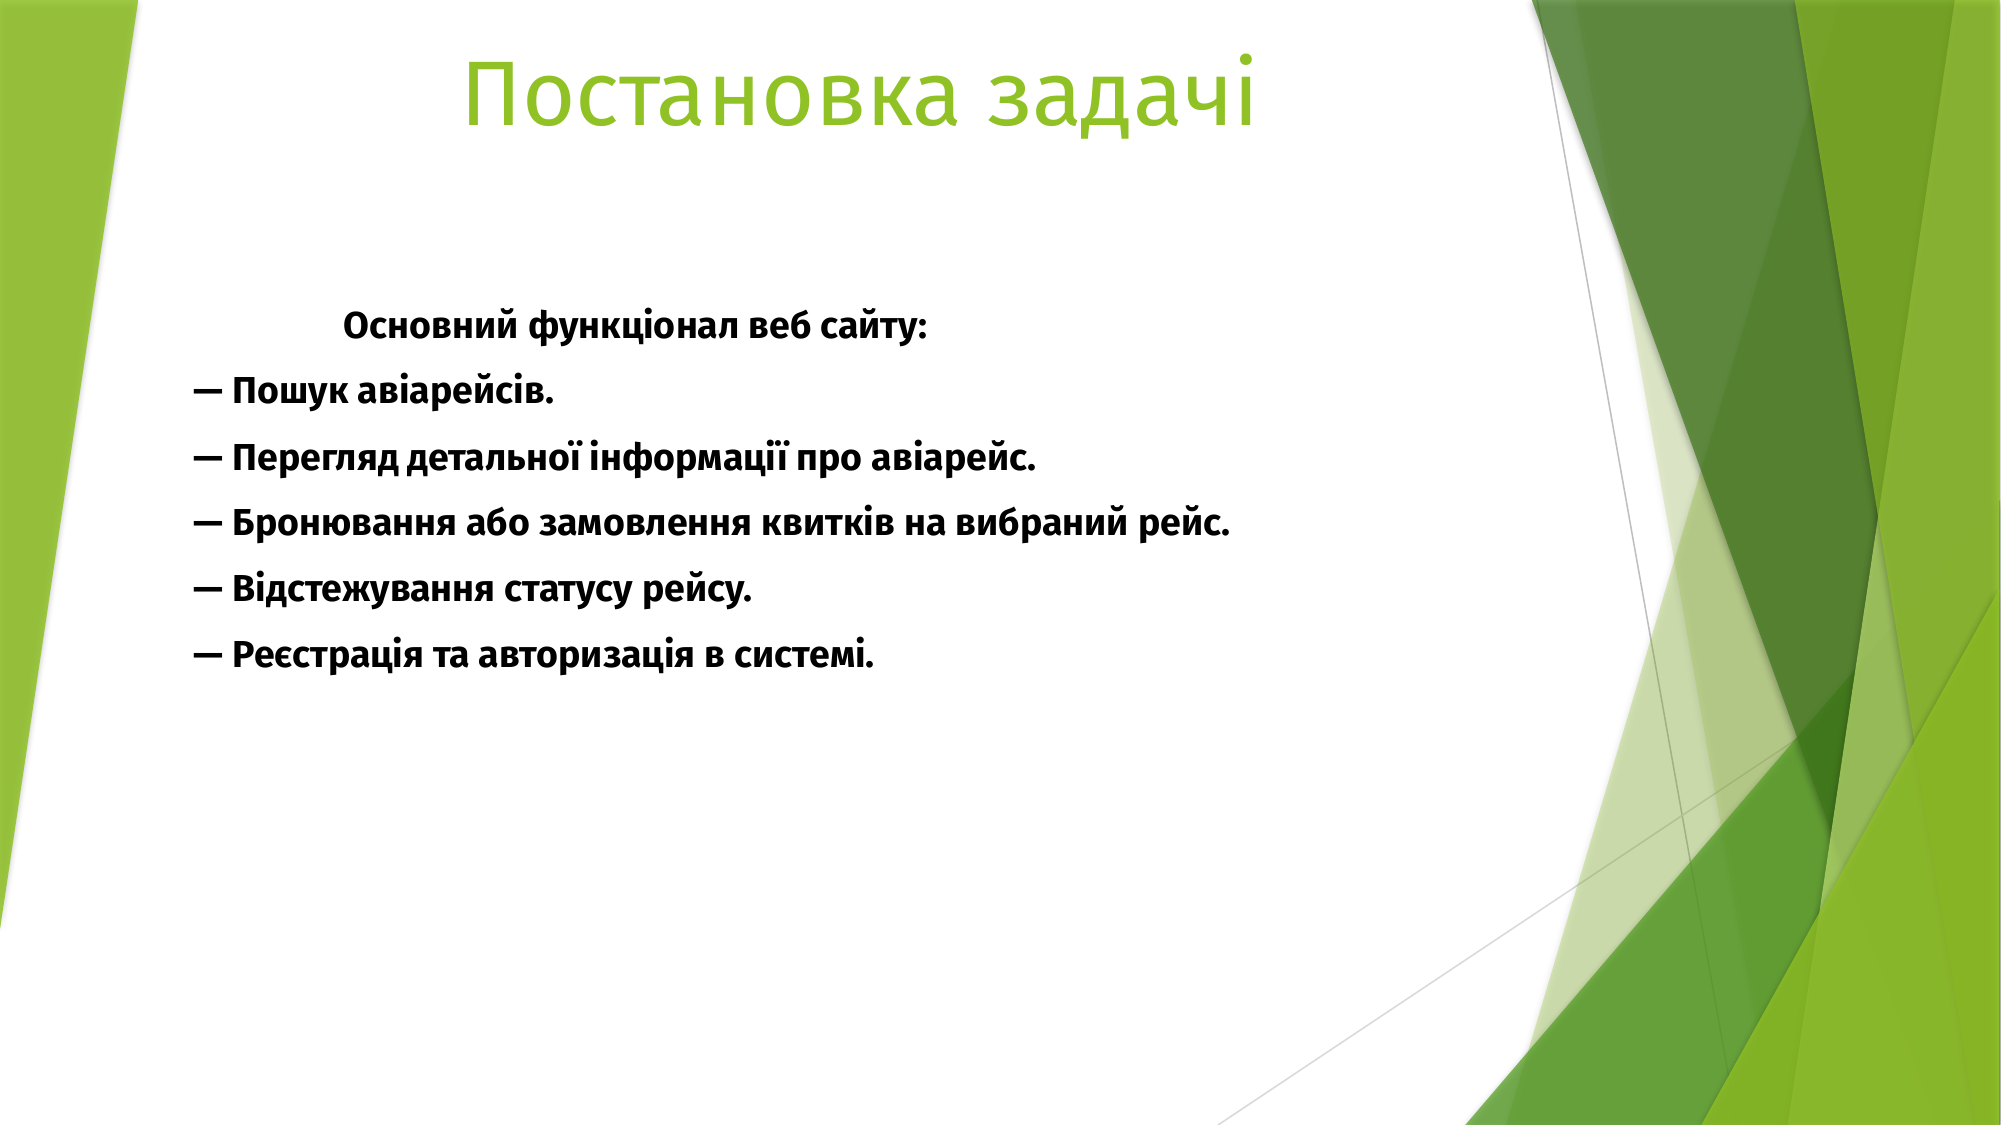

# Постановка задачі
	Основний функціонал веб сайту:
— Пошук авіарейсів.
— Перегляд детальної інформації про авіарейс.
— Бронювання або замовлення квитків на вибраний рейс.
— Відстежування статусу рейсу.
— Реєстрація та авторизація в системі.